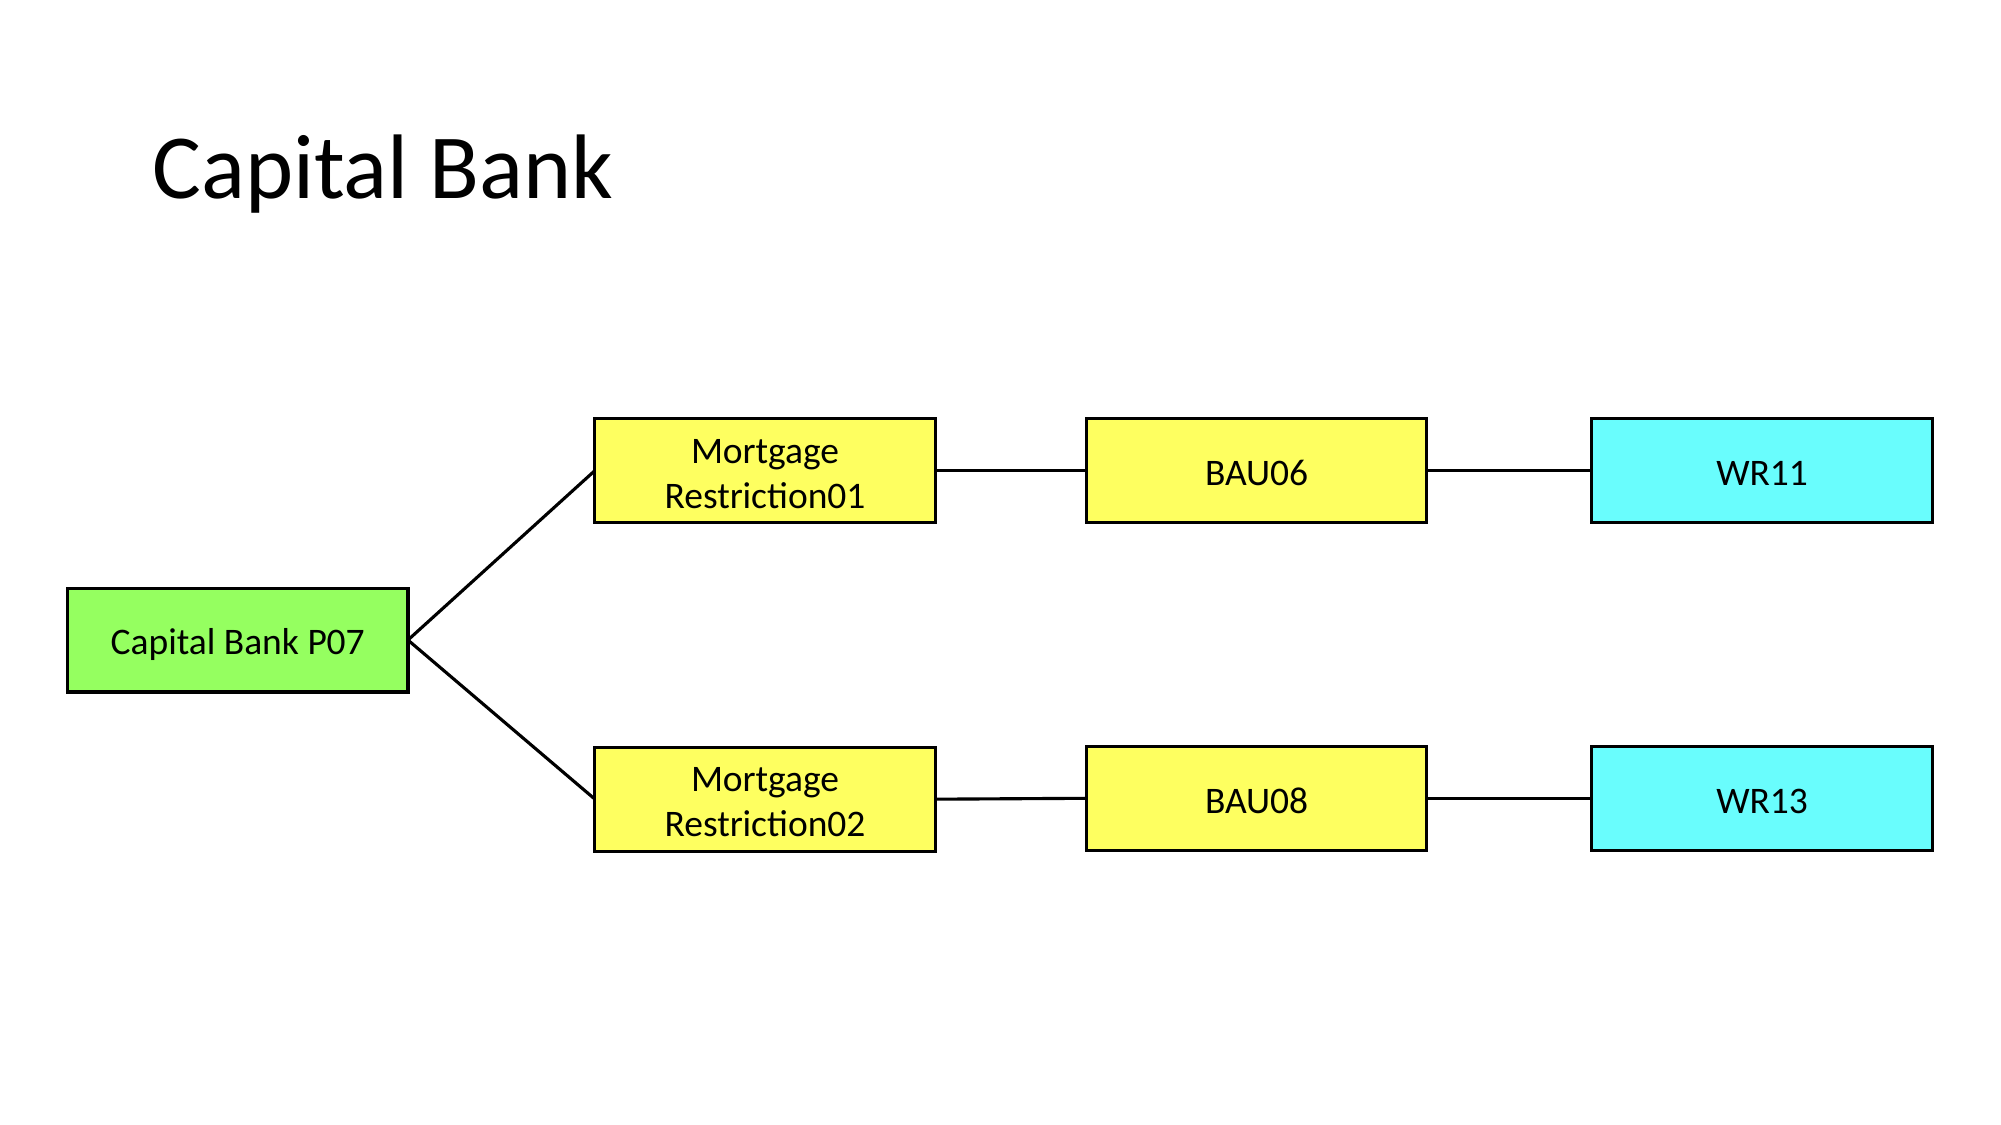

# Capital Bank
Mortgage Restriction01
BAU06
WR11
Capital Bank P07
BAU08
WR13
Mortgage Restriction02